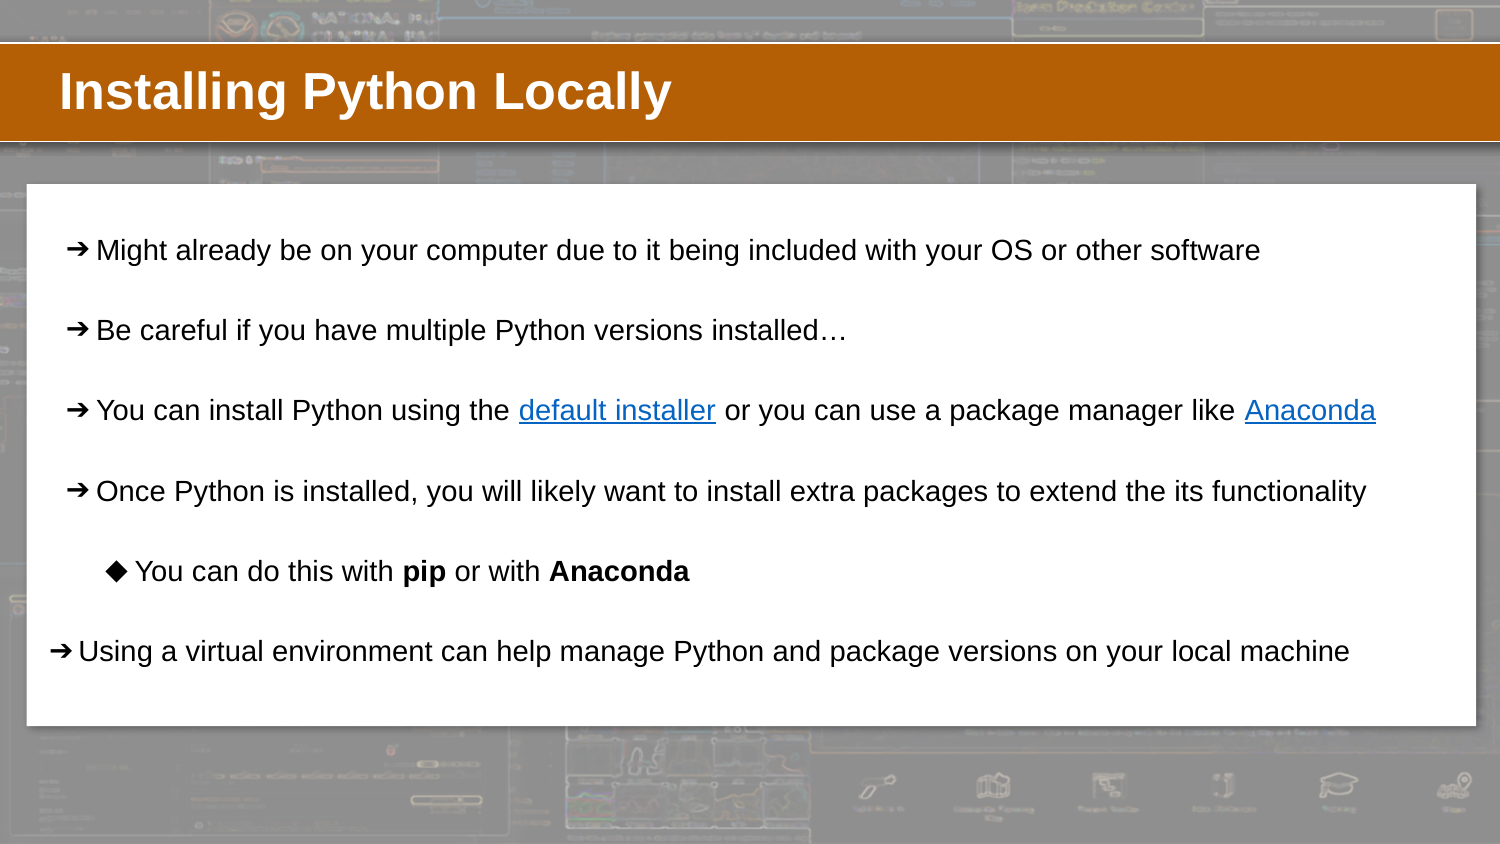

# Installing Python Locally
Might already be on your computer due to it being included with your OS or other software
Be careful if you have multiple Python versions installed…
You can install Python using the default installer or you can use a package manager like Anaconda
Once Python is installed, you will likely want to install extra packages to extend the its functionality
You can do this with pip or with Anaconda
Using a virtual environment can help manage Python and package versions on your local machine